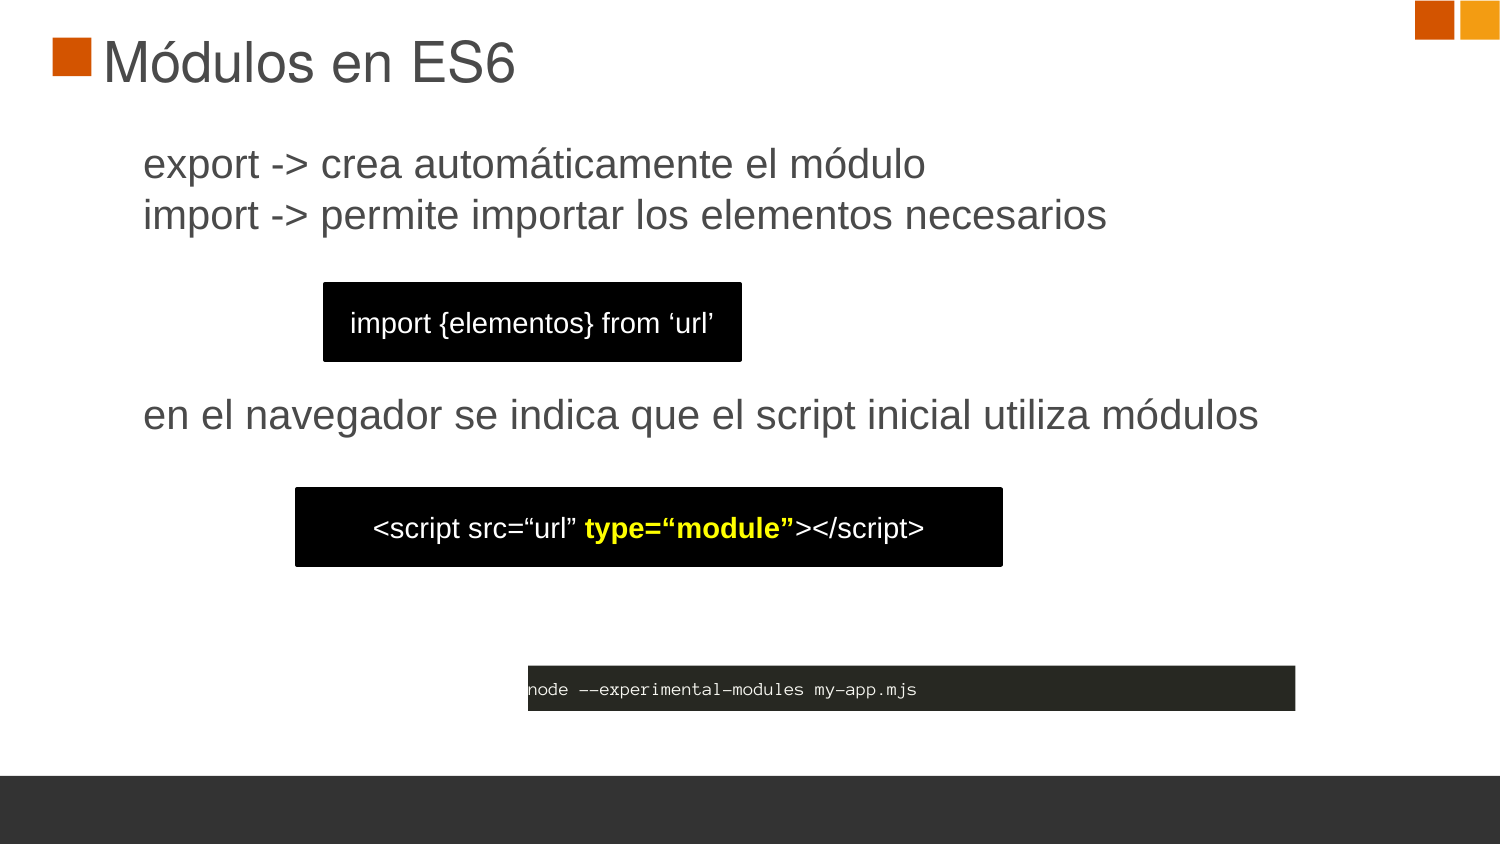

# Módulos en ES6
export -> crea automáticamente el módulo
import -> permite importar los elementos necesarios

en el navegador se indica que el script inicial utiliza módulos

import {elementos} from ‘url’
<script src=“url” type=“module”></script>
node --experimental-modules my-app.mjs
En node